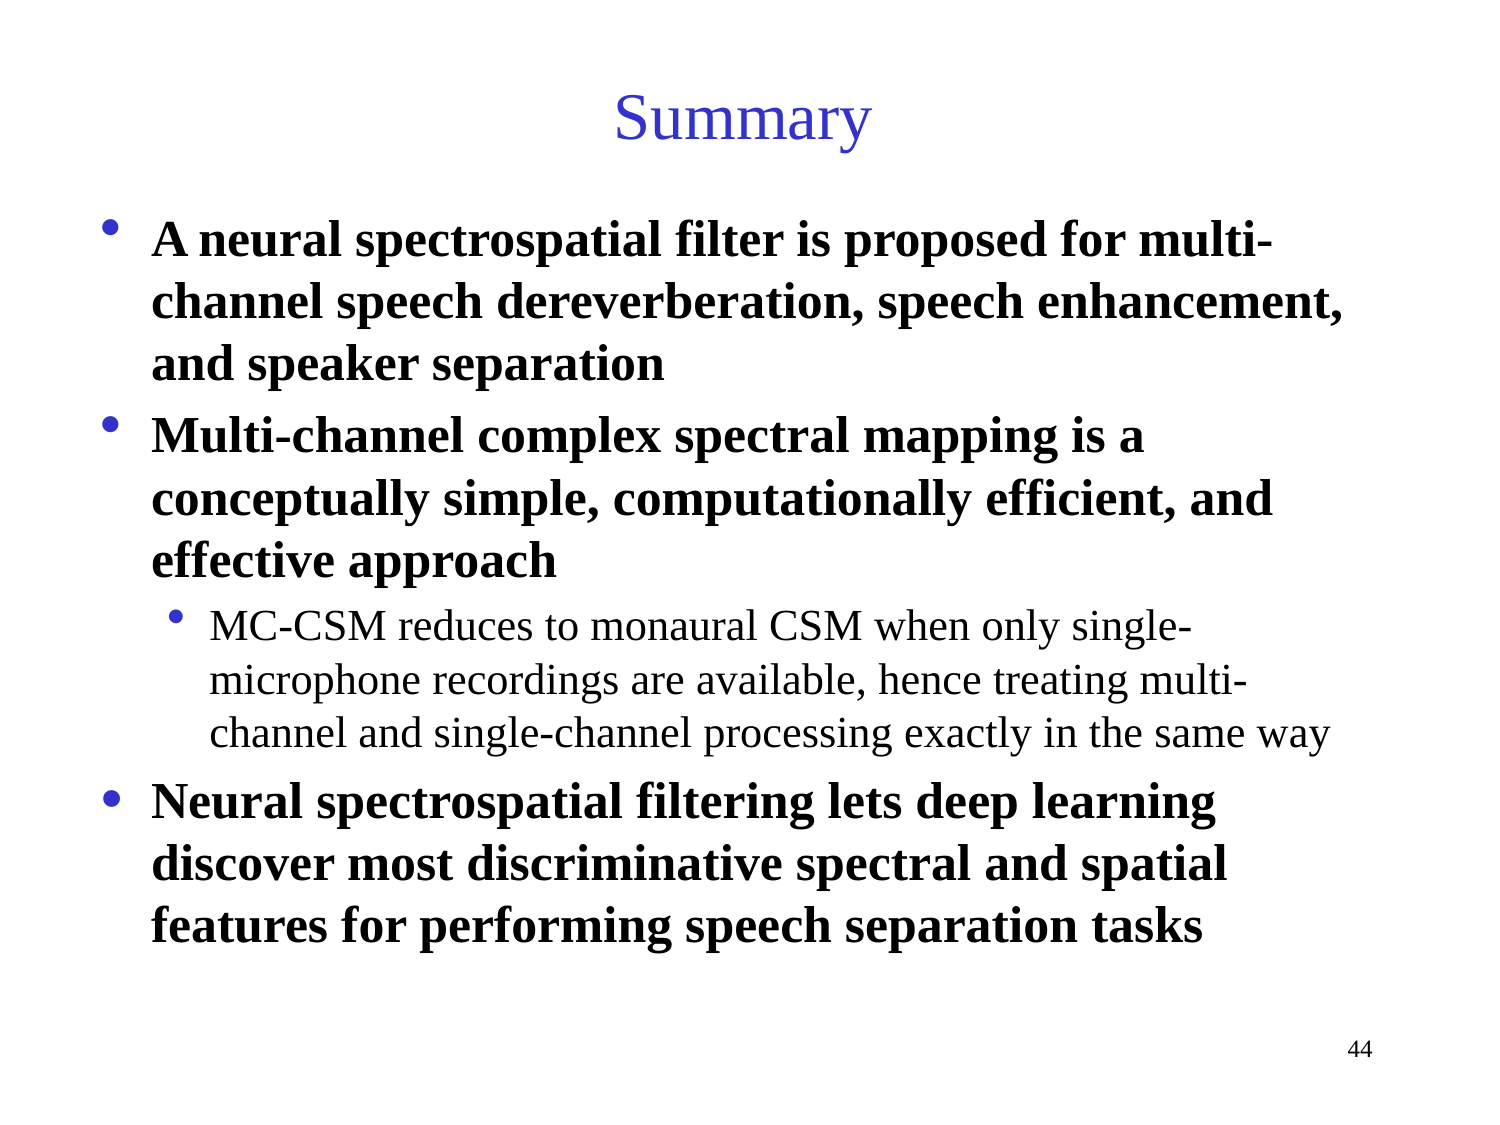

# Summary
A neural spectrospatial filter is proposed for multi-channel speech dereverberation, speech enhancement, and speaker separation
Multi-channel complex spectral mapping is a conceptually simple, computationally efficient, and effective approach
MC-CSM reduces to monaural CSM when only single-microphone recordings are available, hence treating multi-channel and single-channel processing exactly in the same way
Neural spectrospatial filtering lets deep learning discover most discriminative spectral and spatial features for performing speech separation tasks

44